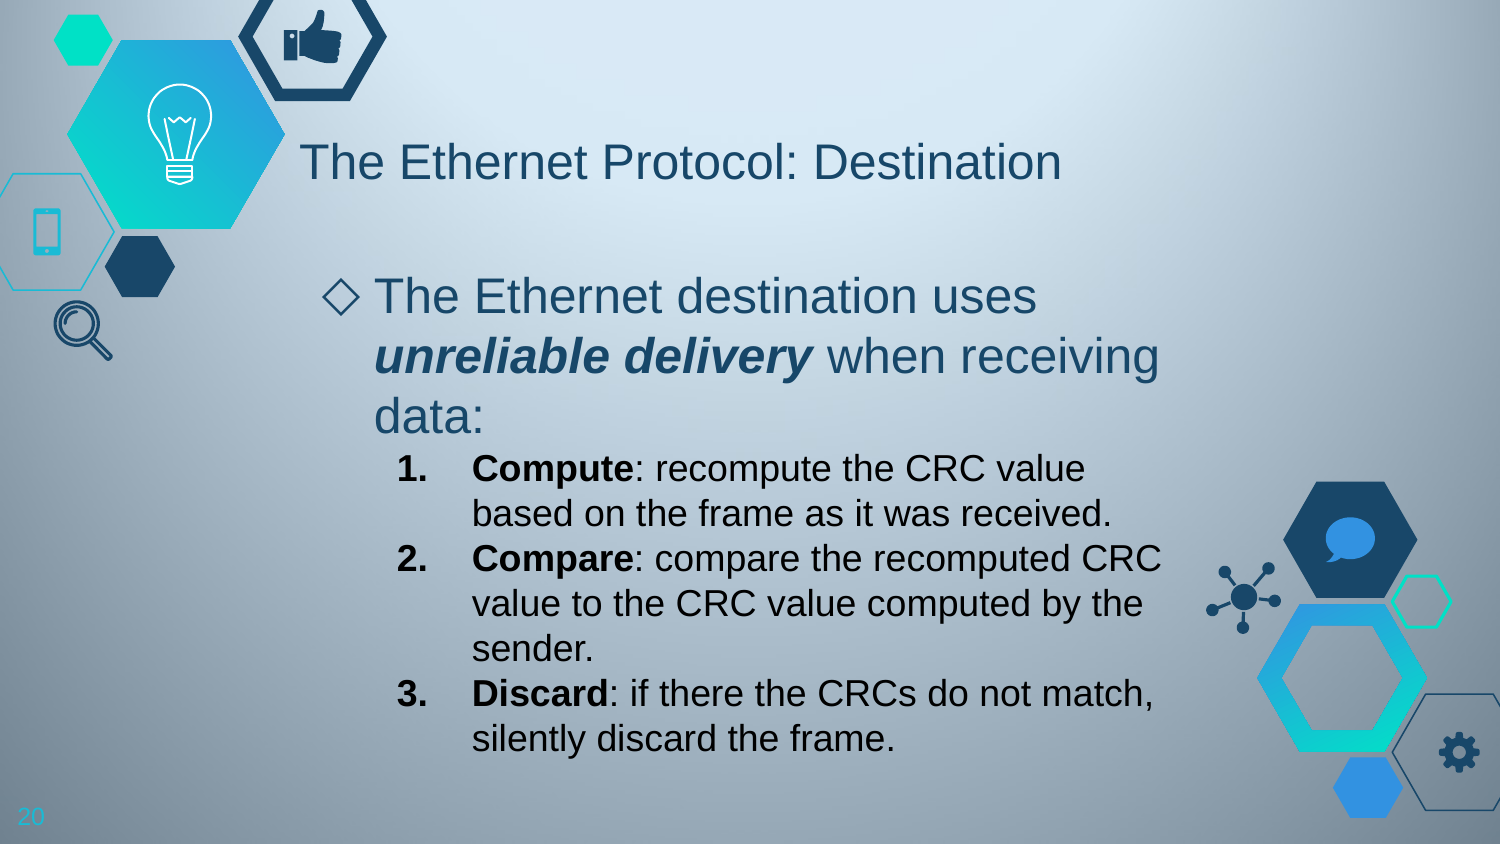

# The Ethernet Protocol: Destination
The Ethernet destination uses unreliable delivery when receiving data:
Compute: recompute the CRC value based on the frame as it was received.
Compare: compare the recomputed CRC value to the CRC value computed by the sender.
Discard: if there the CRCs do not match, silently discard the frame.

20